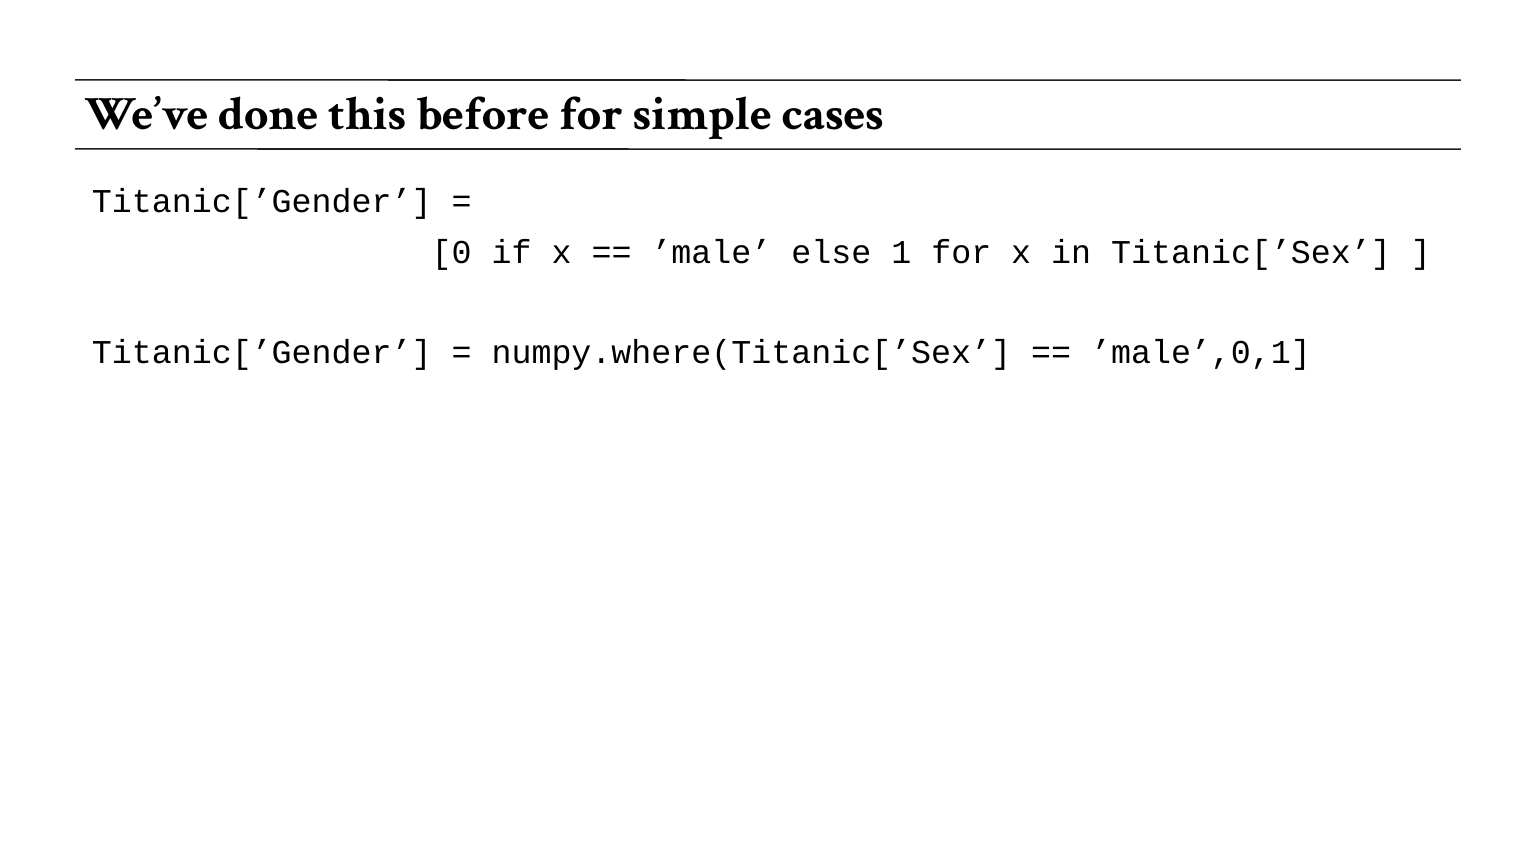

# We’ve done this before for simple cases
Titanic[’Gender’] =
                 [0 if x == ’male’ else 1 for x in Titanic[’Sex’] ]

Titanic[’Gender’] = numpy.where(Titanic[’Sex’] == ’male’,0,1]